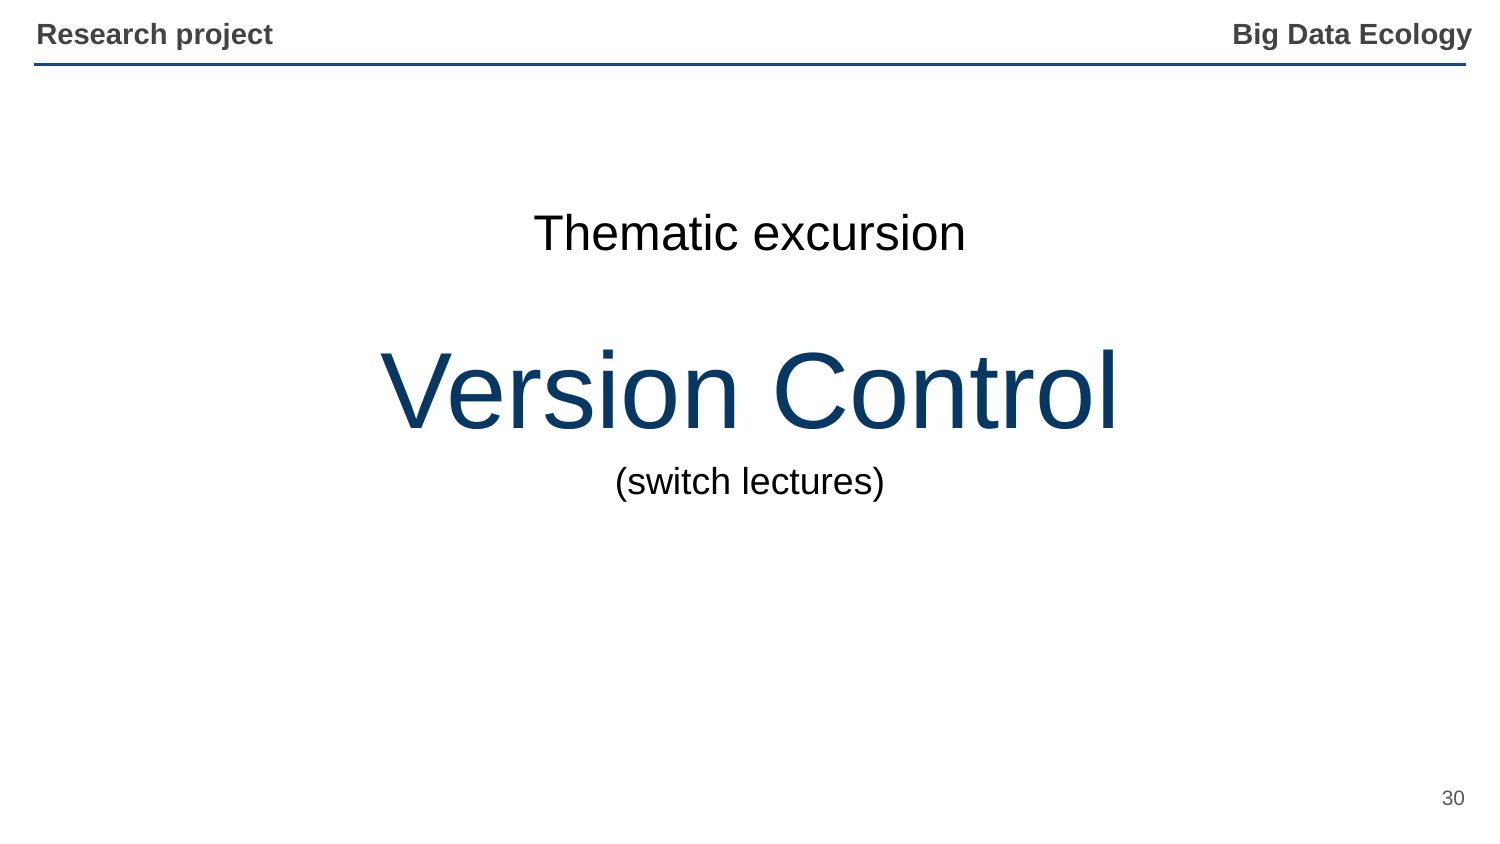

Research project
Thematic excursion

Version Control
(switch lectures)
30